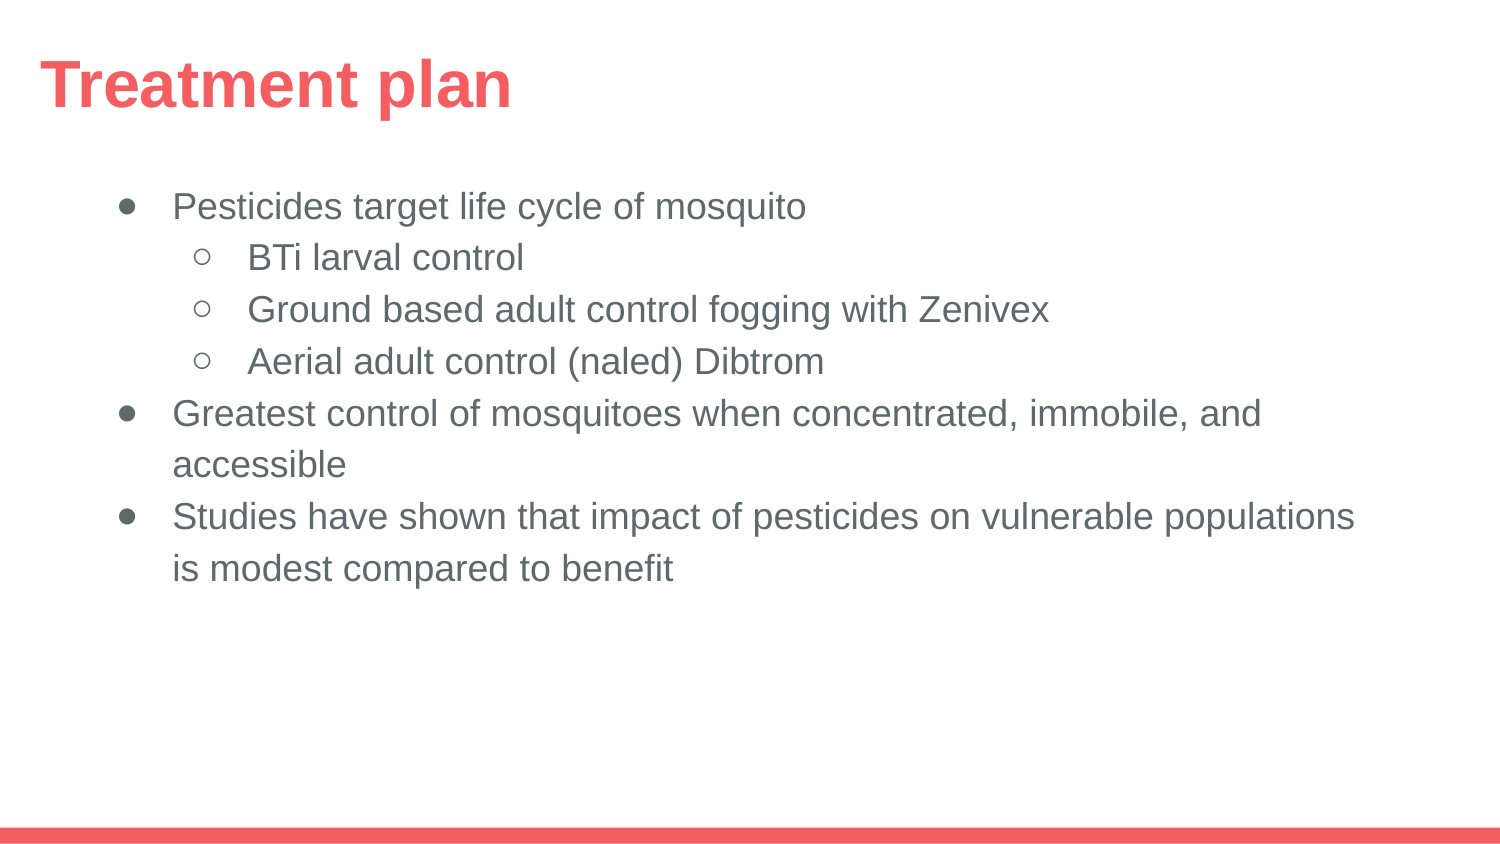

# Treatment plan
Pesticides target life cycle of mosquito
BTi larval control
Ground based adult control fogging with Zenivex
Aerial adult control (naled) Dibtrom
Greatest control of mosquitoes when concentrated, immobile, and accessible
Studies have shown that impact of pesticides on vulnerable populations is modest compared to benefit